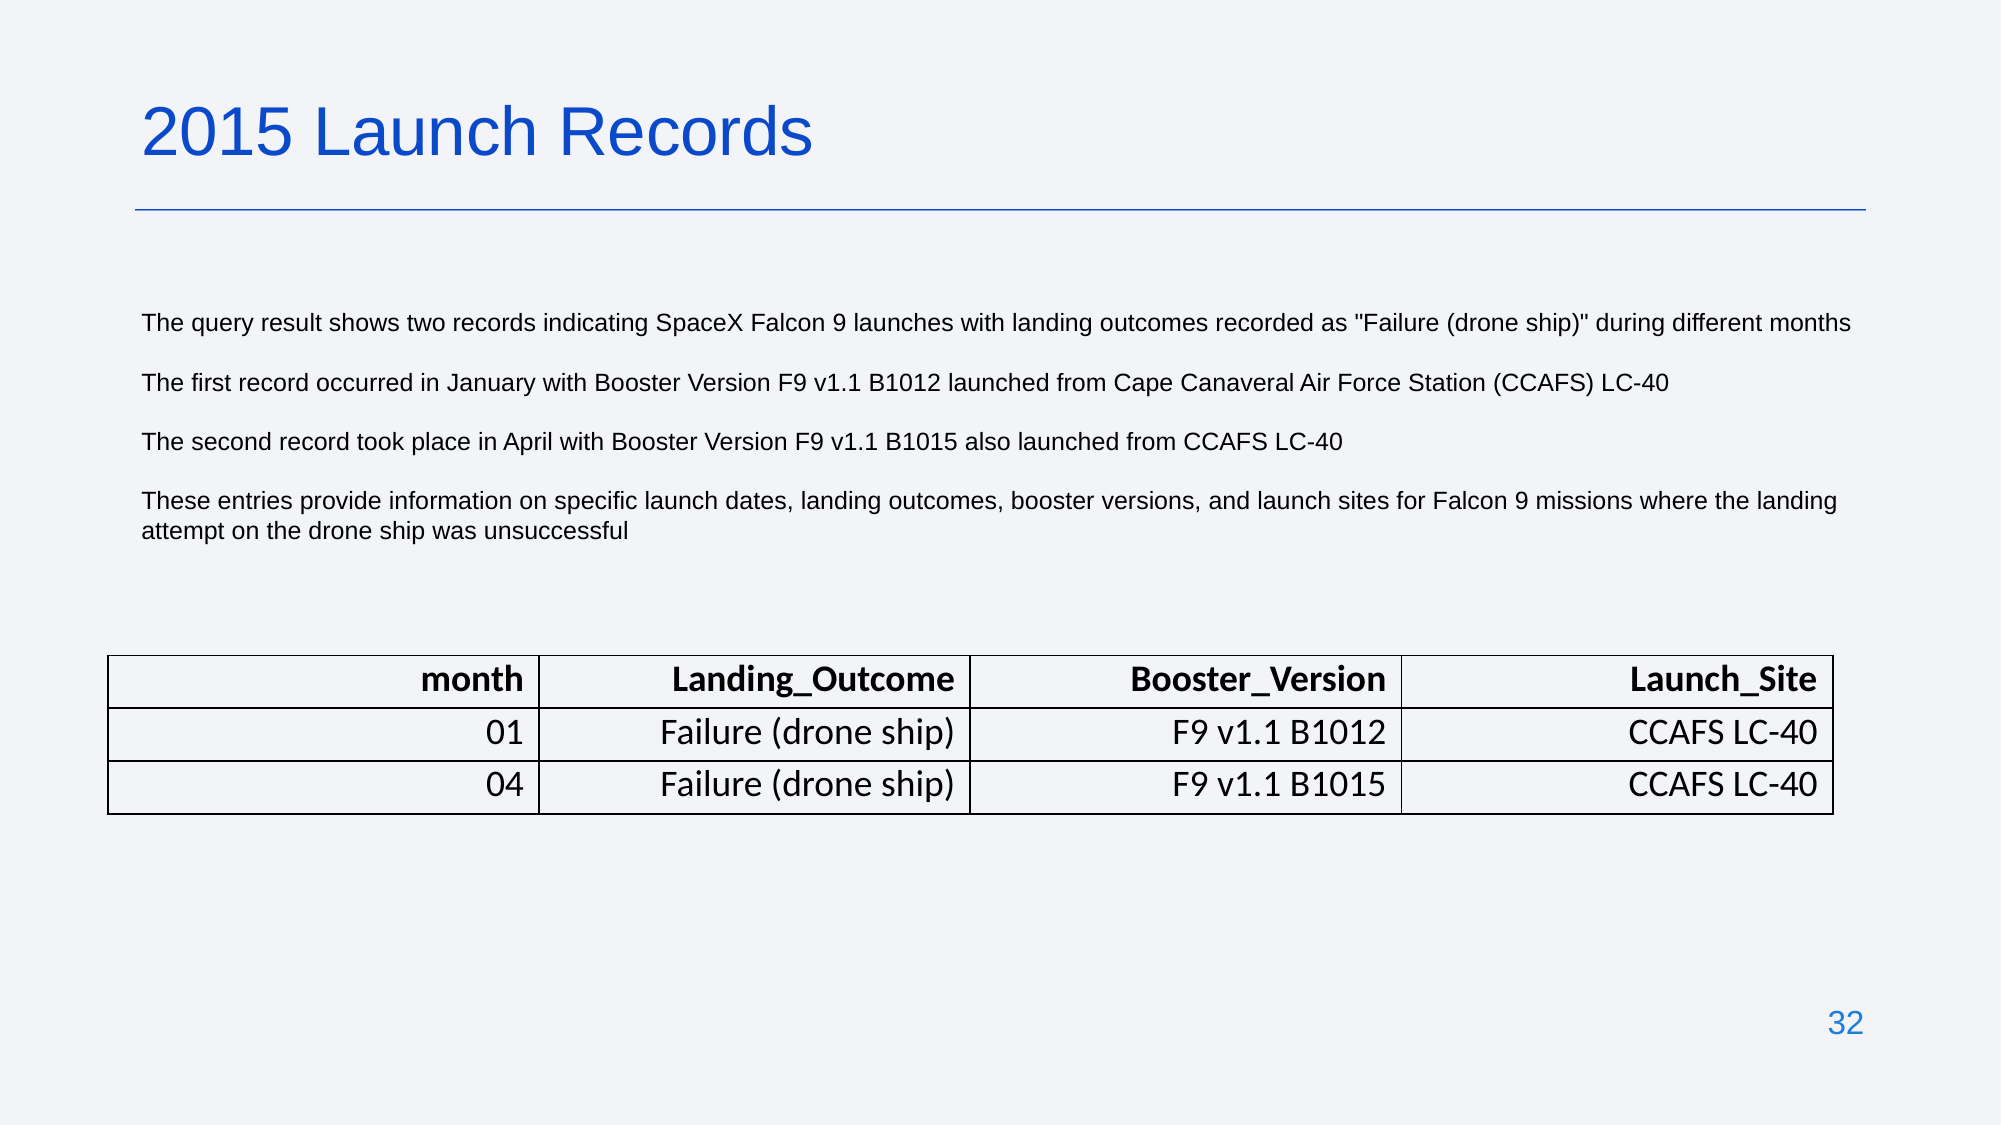

2015 Launch Records
The query result shows two records indicating SpaceX Falcon 9 launches with landing outcomes recorded as "Failure (drone ship)" during different months
The first record occurred in January with Booster Version F9 v1.1 B1012 launched from Cape Canaveral Air Force Station (CCAFS) LC-40
The second record took place in April with Booster Version F9 v1.1 B1015 also launched from CCAFS LC-40
These entries provide information on specific launch dates, landing outcomes, booster versions, and launch sites for Falcon 9 missions where the landing attempt on the drone ship was unsuccessful
| month | Landing\_Outcome | Booster\_Version | Launch\_Site |
| --- | --- | --- | --- |
| 01 | Failure (drone ship) | F9 v1.1 B1012 | CCAFS LC-40 |
| 04 | Failure (drone ship) | F9 v1.1 B1015 | CCAFS LC-40 |
32